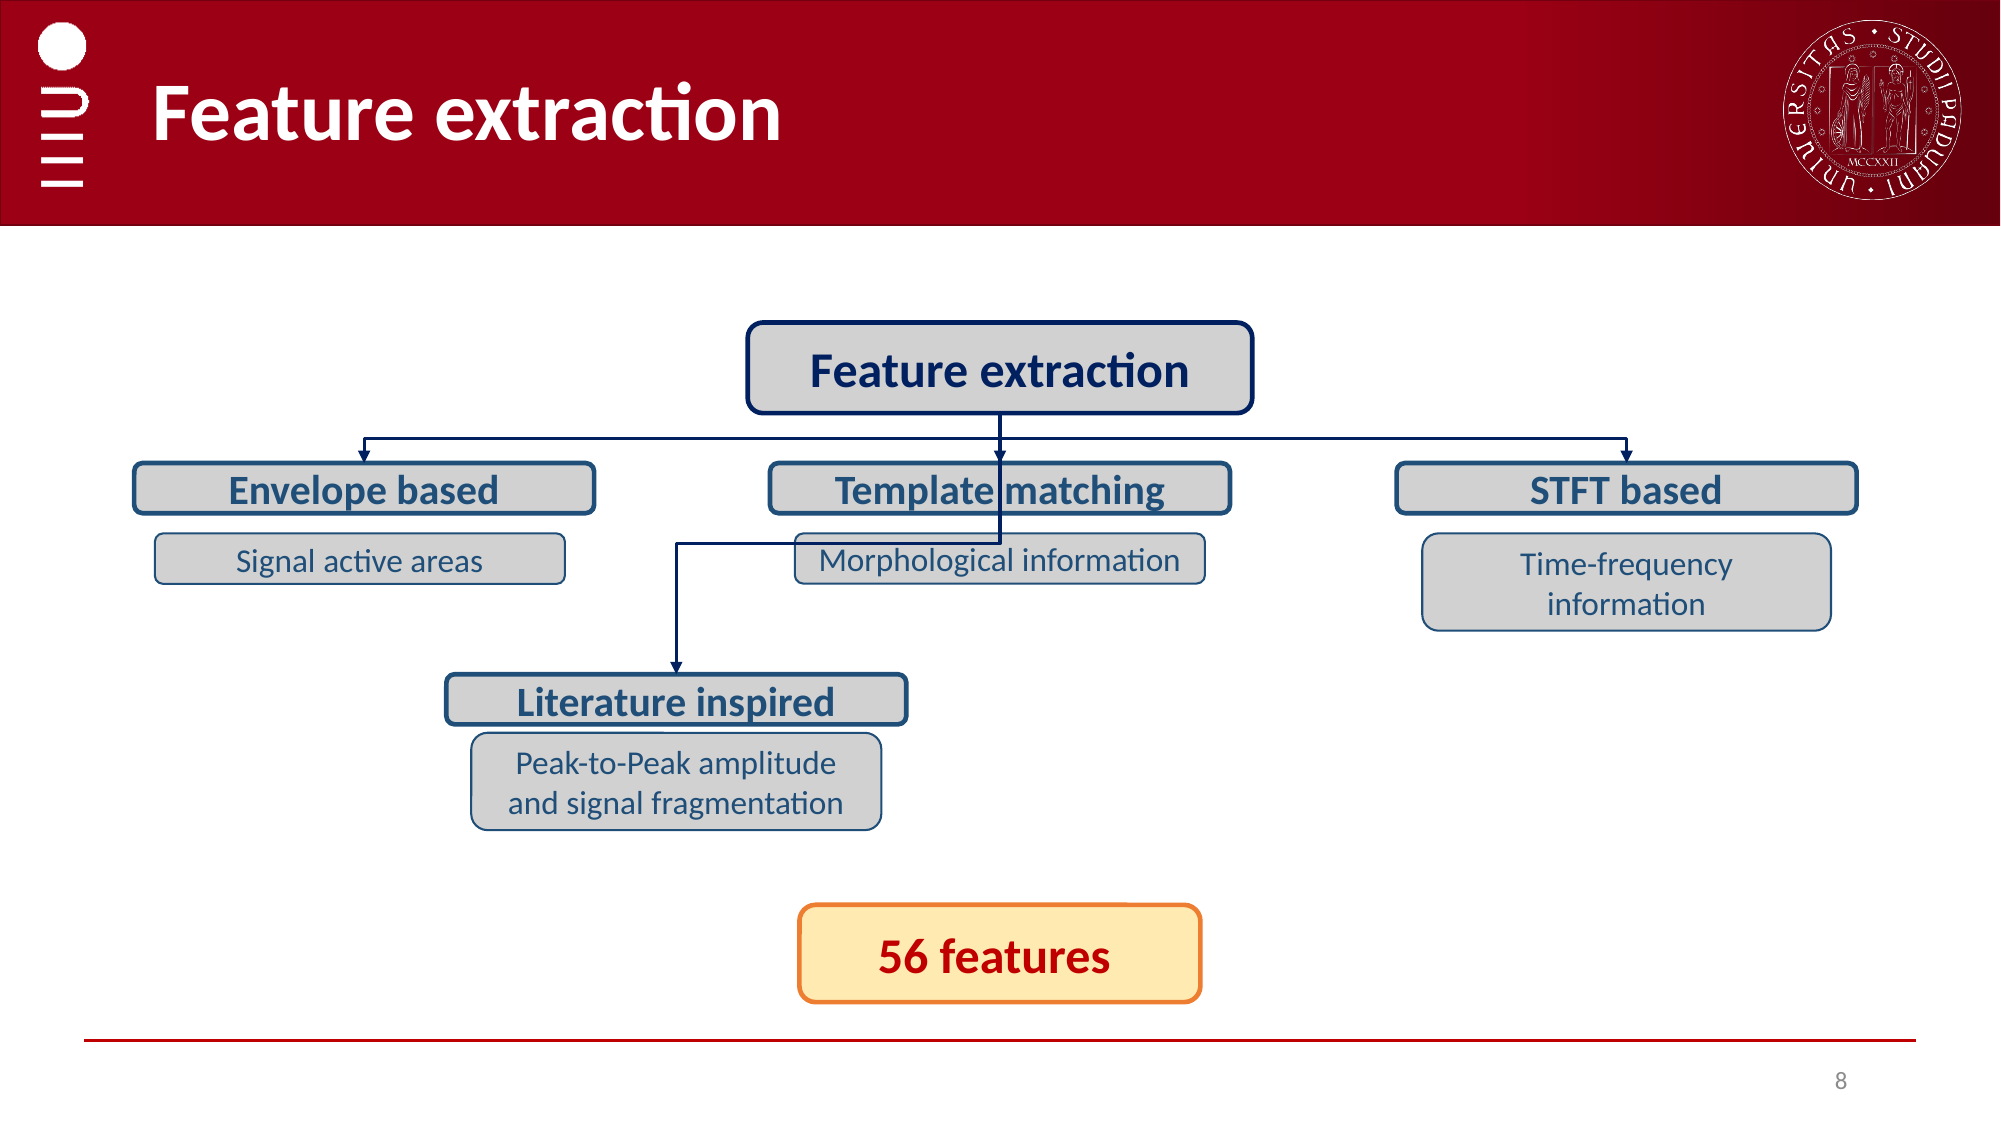

# Feature extraction
Feature extraction
Envelope based
Template matching
STFT based
Signal active areas
Morphological information
Time-frequency information
Literature inspired
Peak-to-Peak amplitude and signal fragmentation
56 features
8